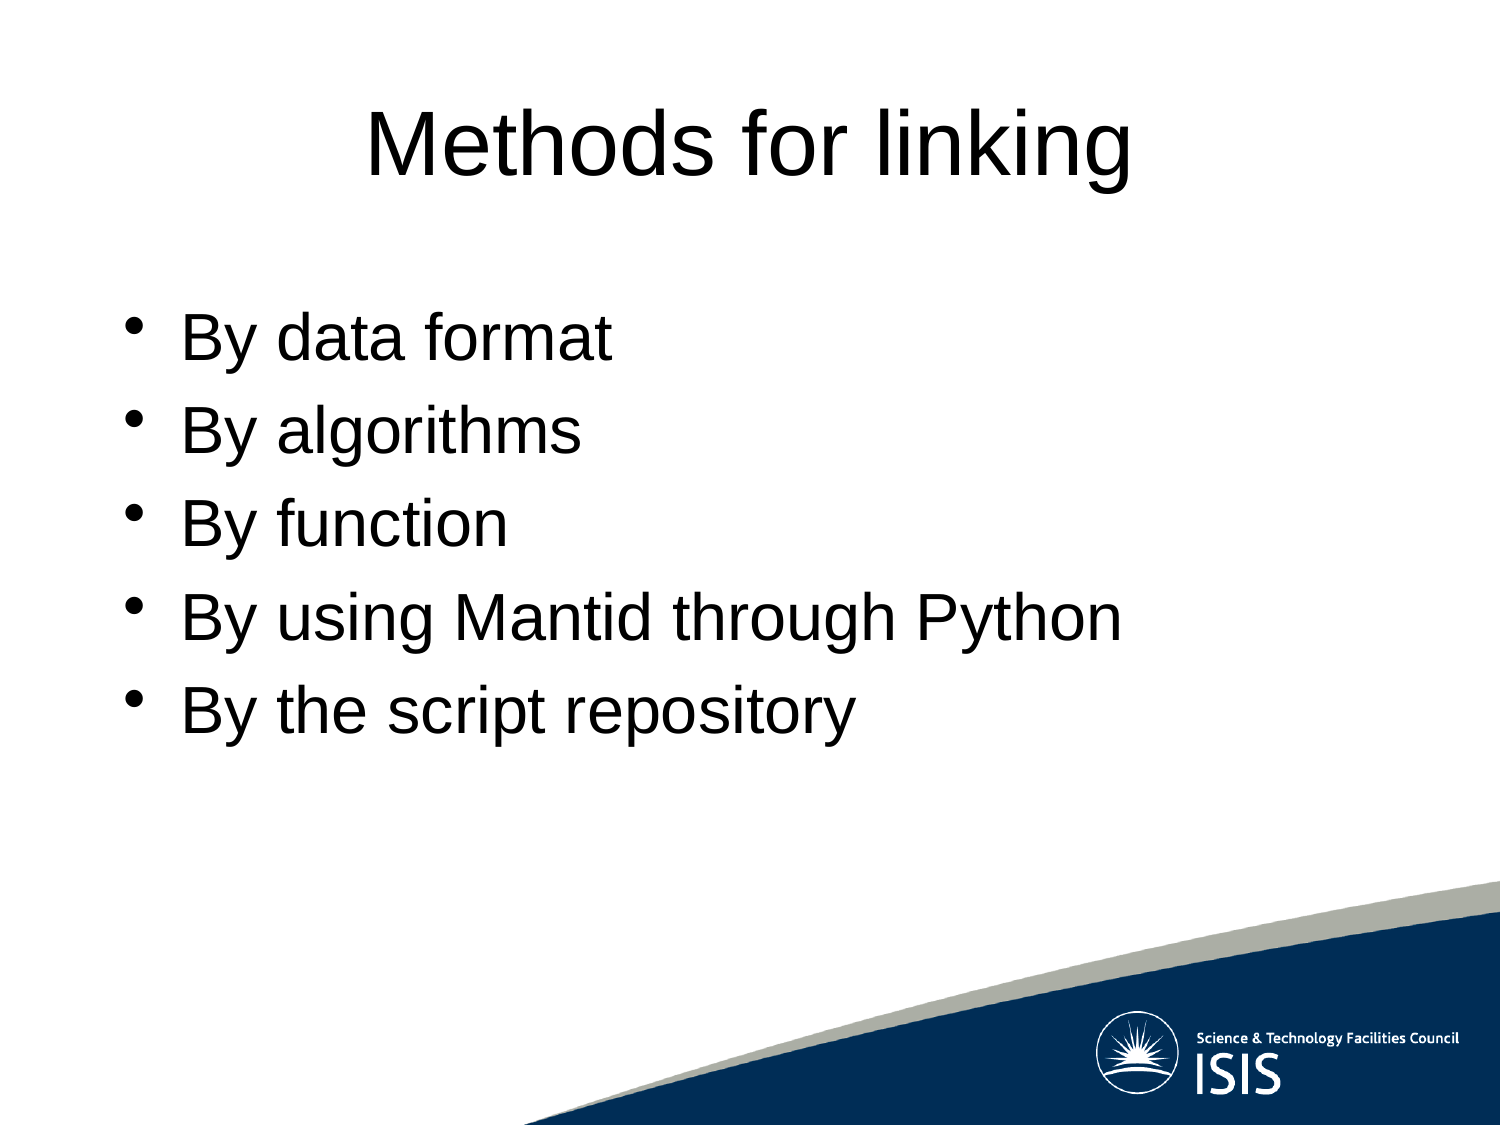

# Methods for linking
By data format
By algorithms
By function
By using Mantid through Python
By the script repository